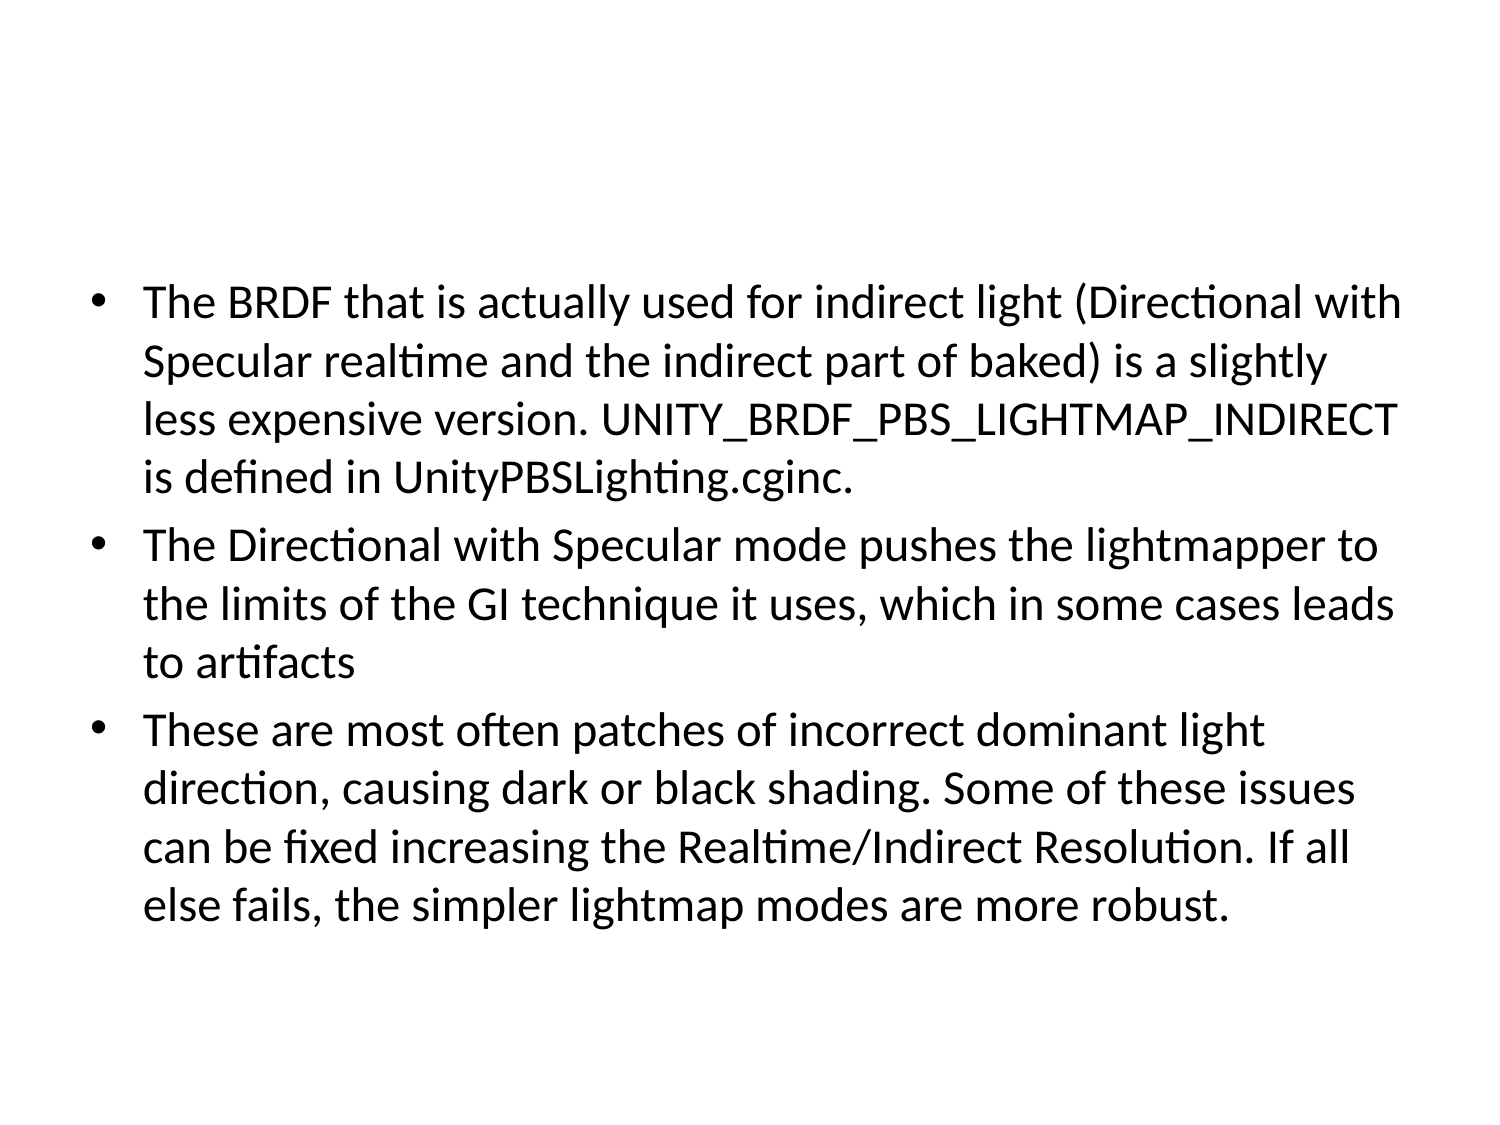

#
The BRDF that is actually used for indirect light (Directional with Specular realtime and the indirect part of baked) is a slightly less expensive version. UNITY_BRDF_PBS_LIGHTMAP_INDIRECT is defined in UnityPBSLighting.cginc.
The Directional with Specular mode pushes the lightmapper to the limits of the GI technique it uses, which in some cases leads to artifacts
These are most often patches of incorrect dominant light direction, causing dark or black shading. Some of these issues can be fixed increasing the Realtime/Indirect Resolution. If all else fails, the simpler lightmap modes are more robust.